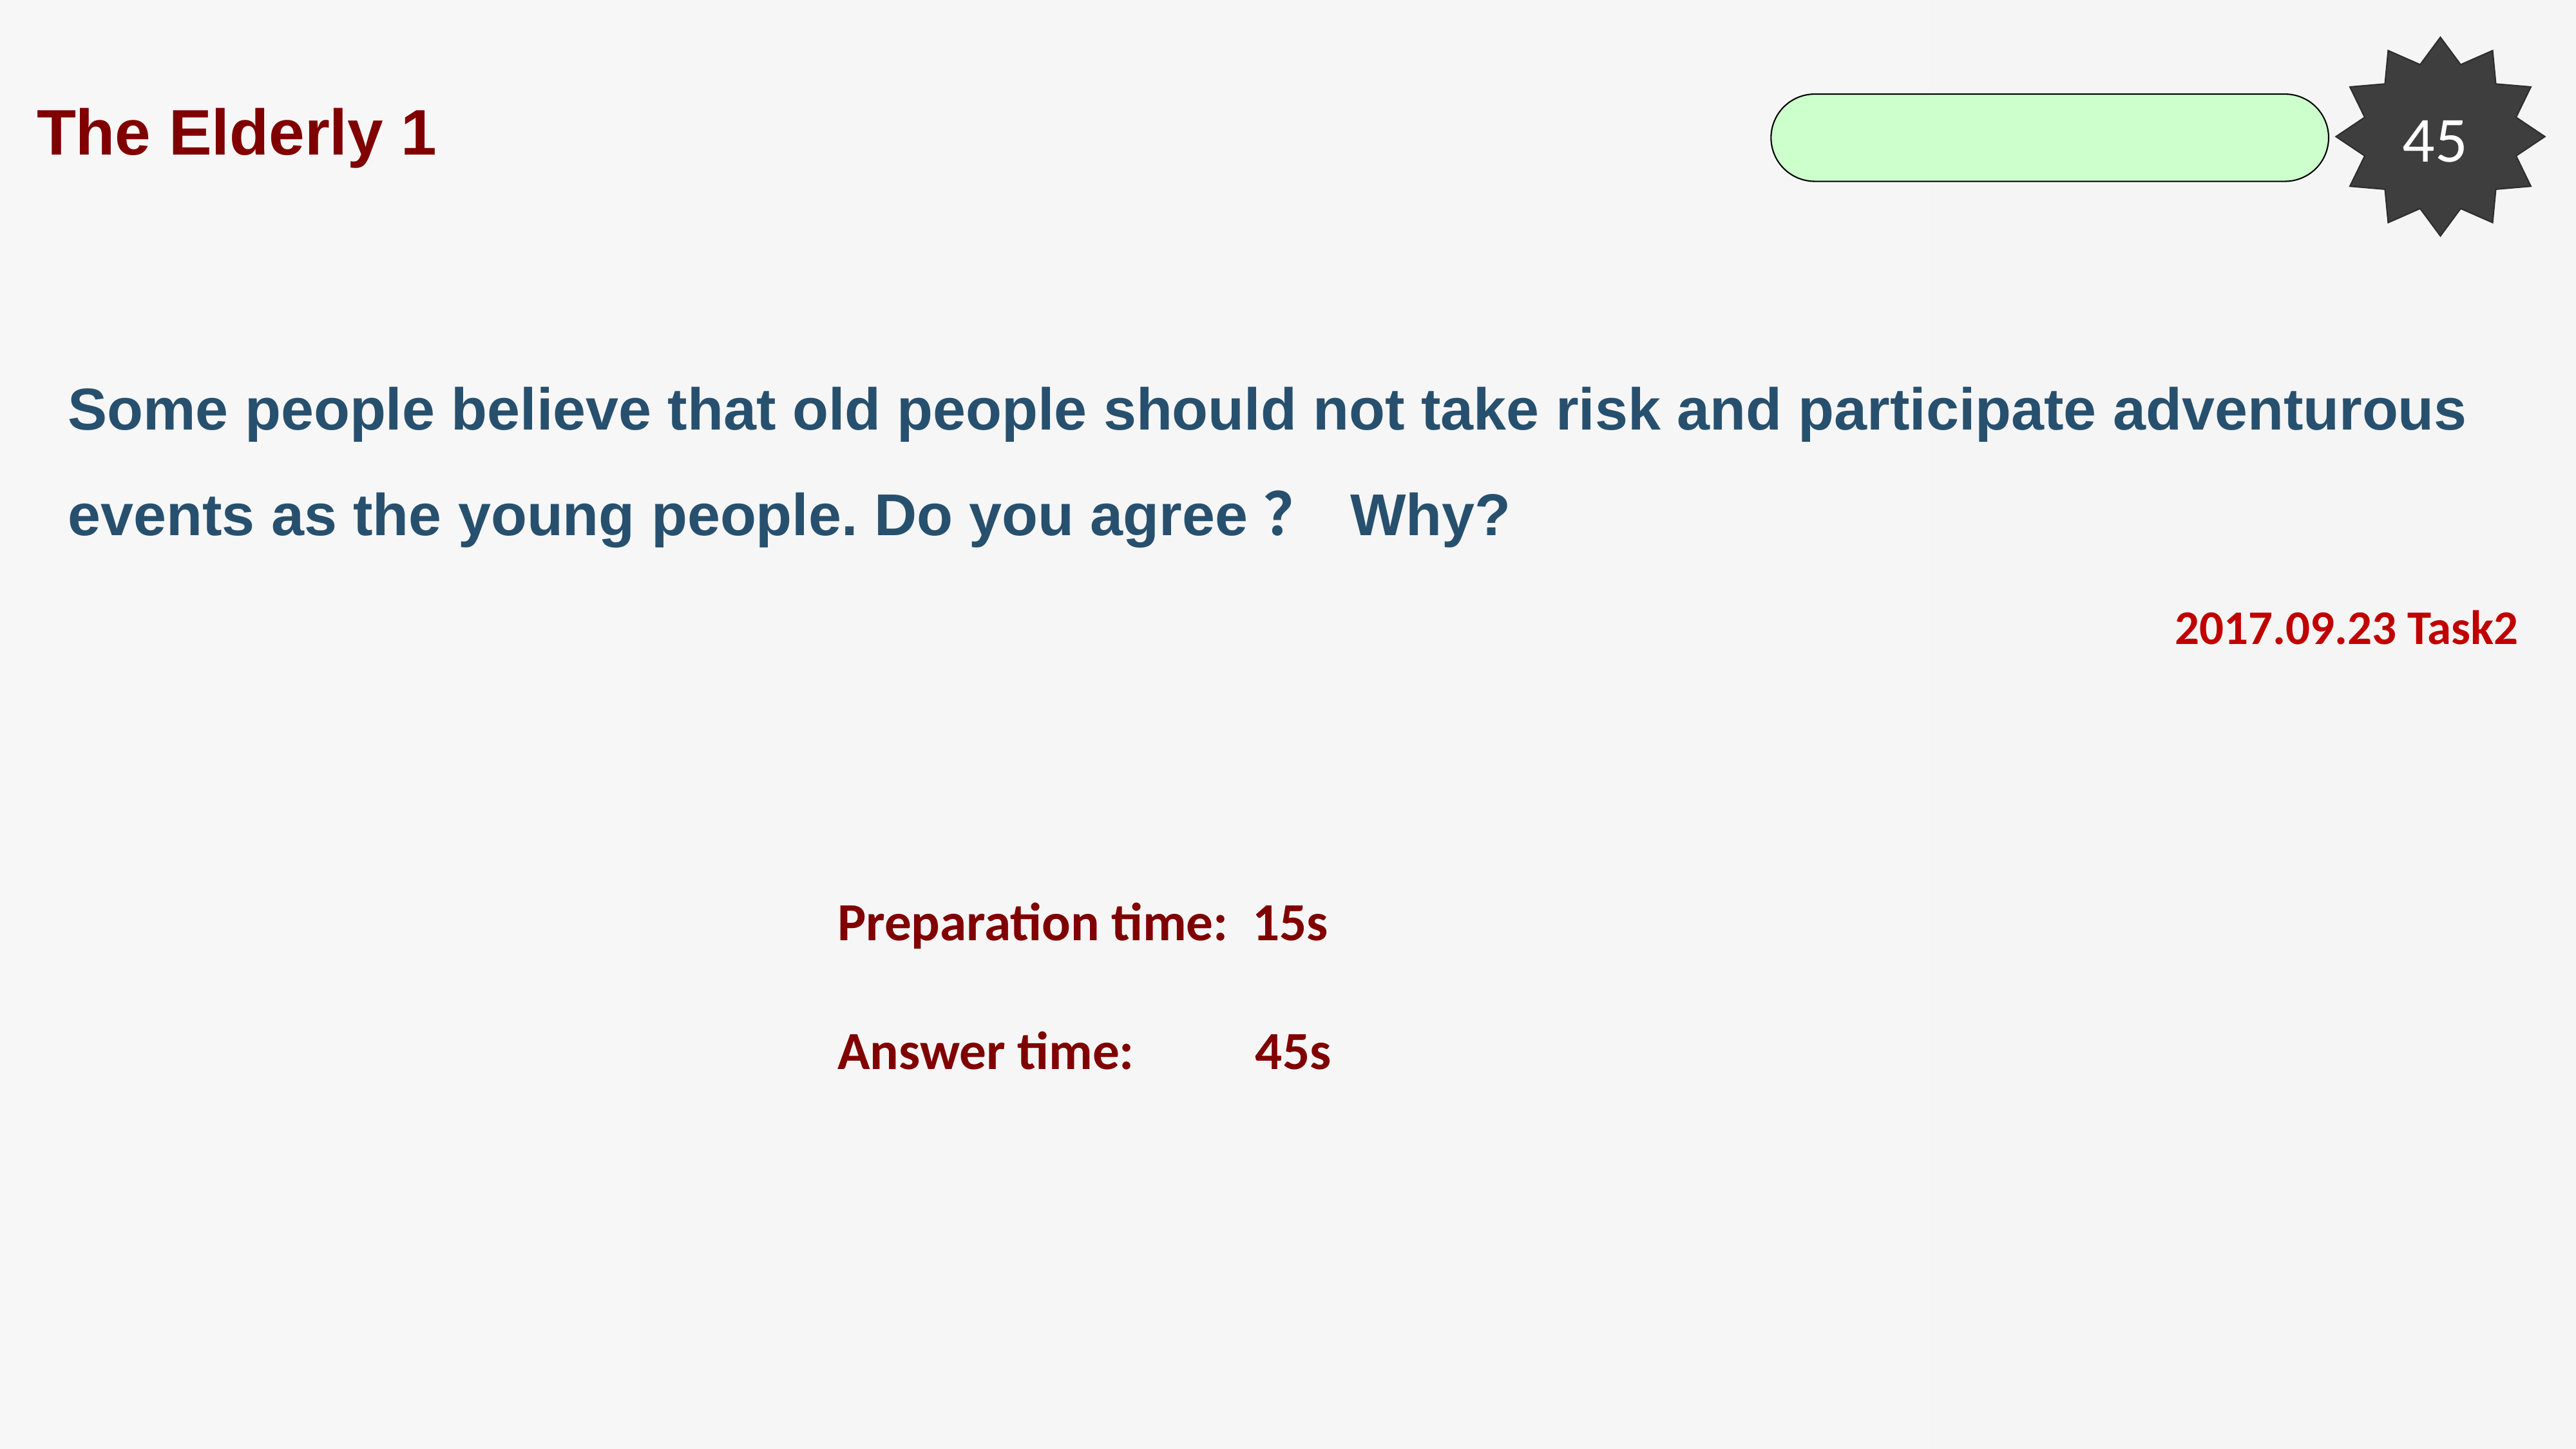

45
The Elderly 1

Some people believe that old people should not take risk and participate adventurous events as the young people. Do you agree？ Why?
2017.09.23 Task2
Preparation time:  15s

Answer time:          45s